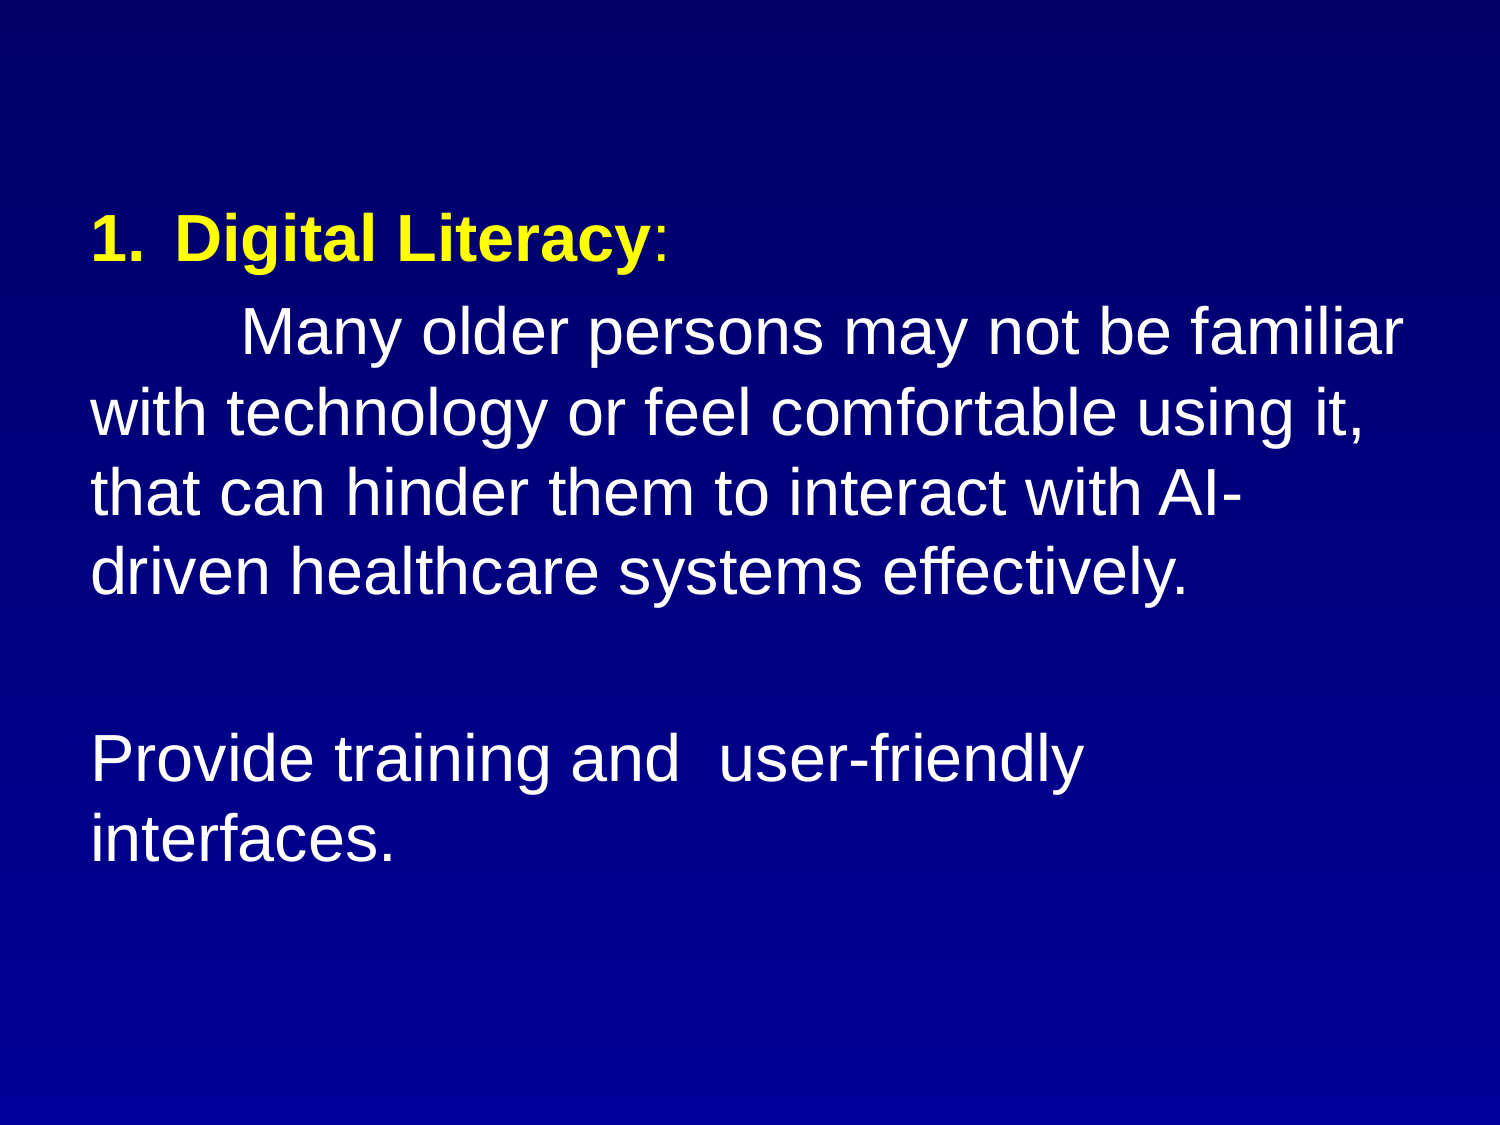

Digital Literacy:
	Many older persons may not be familiar with technology or feel comfortable using it, that can hinder them to interact with AI-driven healthcare systems effectively.

Provide training and  user-friendly interfaces.